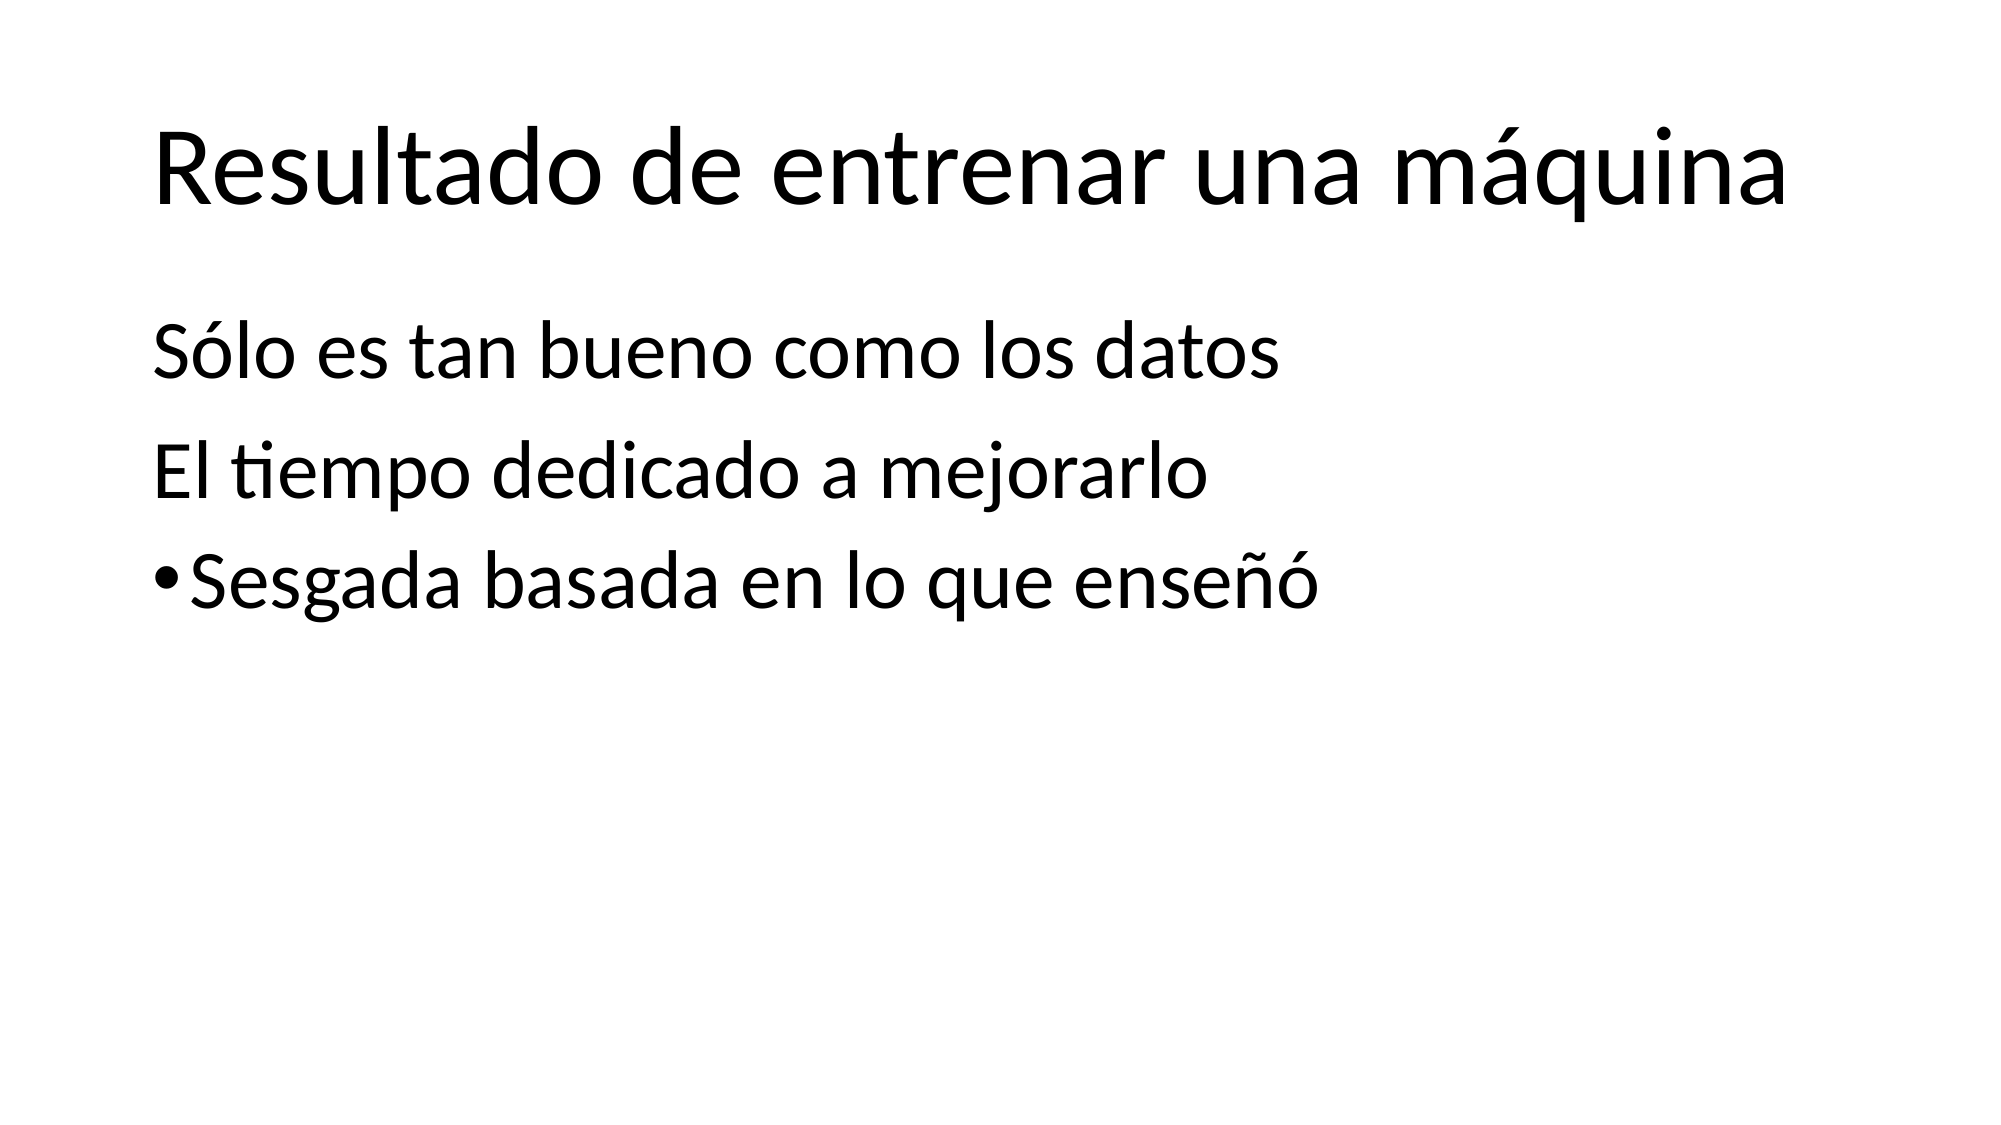

# Resultado de entrenar una máquina
Sólo es tan bueno como los datos
El tiempo dedicado a mejorarlo
Sesgada basada en lo que enseñó